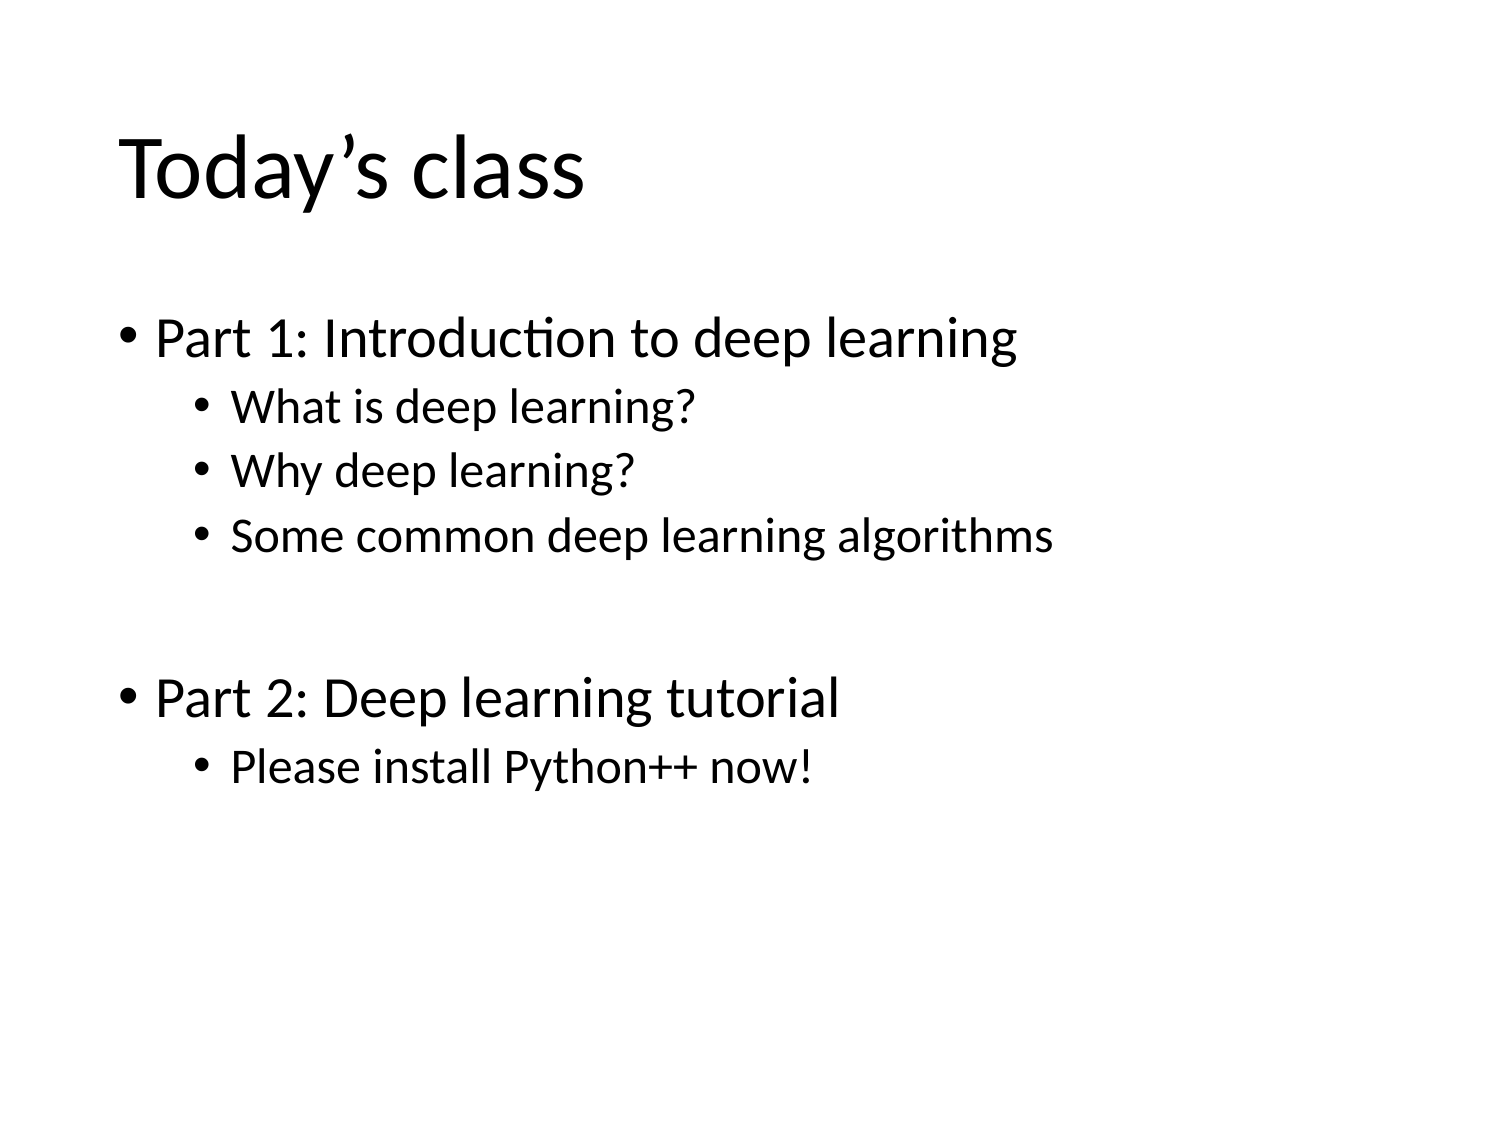

# Today’s class
Part 1: Introduction to deep learning
What is deep learning?
Why deep learning?
Some common deep learning algorithms

Part 2: Deep learning tutorial
Please install Python++ now!